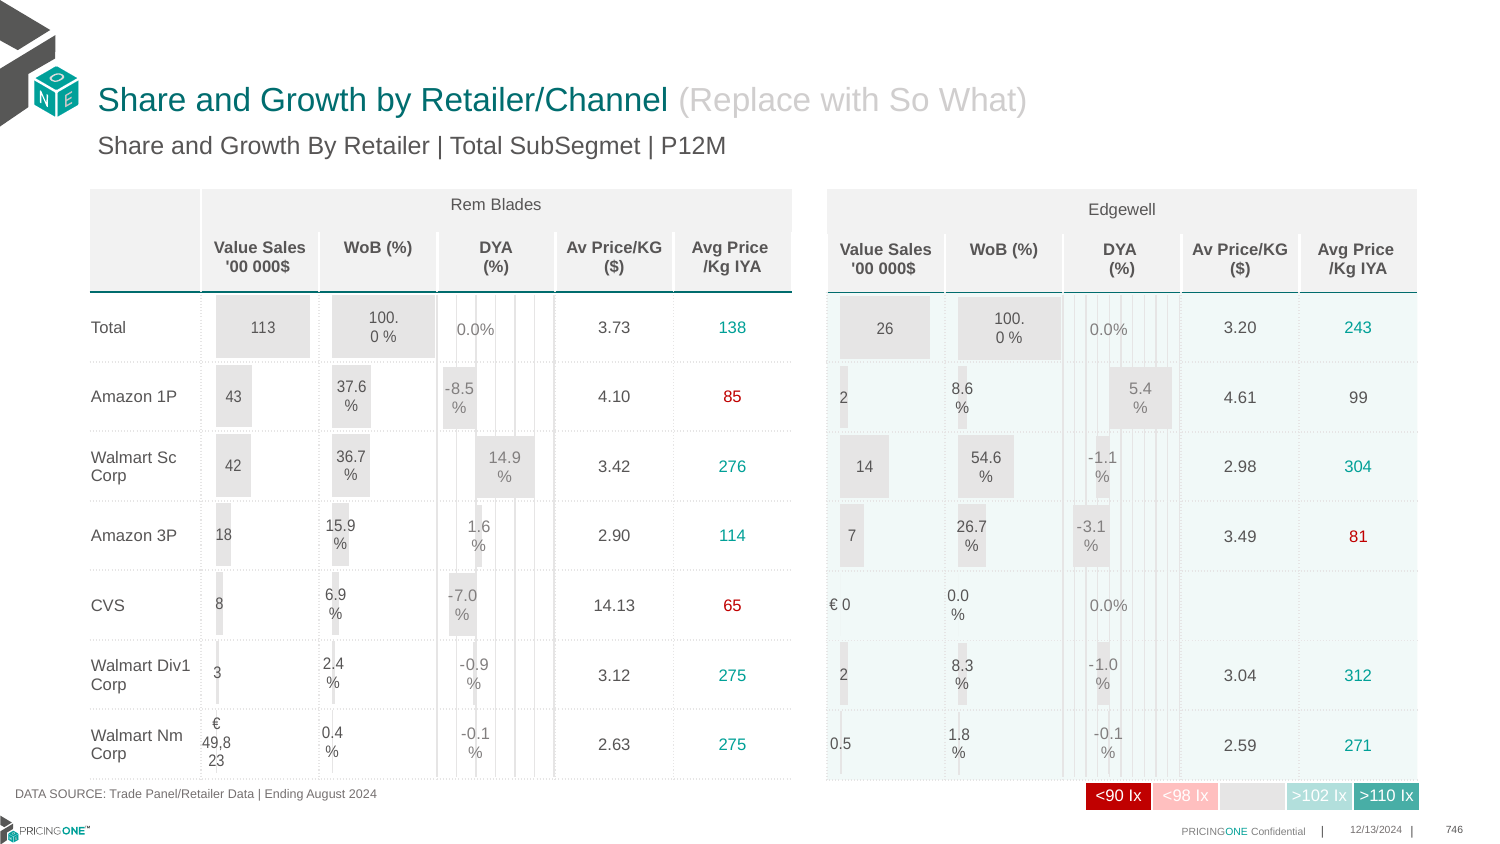

# Share and Growth by Retailer/Channel (Replace with So What)
Share and Growth By Retailer | Total SubSegmet | P12M
|  | Rem Blades | Total Category |  |  |  |
| --- | --- | --- | --- | --- | --- |
|  | Value Sales '00 000$ | WoB (%) | DYA (%) | Av Price/KG ($) | Avg Price /Kg IYA |
| Total |  |  |  | 3.73 | 138 |
| Amazon 1P |  |  |  | 4.10 | 85 |
| Walmart Sc Corp |  |  |  | 3.42 | 276 |
| Amazon 3P |  |  |  | 2.90 | 114 |
| CVS |  |  |  | 14.13 | 65 |
| Walmart Div1 Corp |  |  |  | 3.12 | 275 |
| Walmart Nm Corp |  |  |  | 2.63 | 275 |
| Edgewell | Client |  |  |  |
| --- | --- | --- | --- | --- |
| Value Sales '00 000$ | WoB (%) | DYA (%) | Av Price/KG ($) | Avg Price /Kg IYA |
|  |  |  | 3.20 | 243 |
|  |  |  | 4.61 | 99 |
|  |  |  | 2.98 | 304 |
|  |  |  | 3.49 | 81 |
|  |  |  |  |  |
|  |  |  | 3.04 | 312 |
|  |  |  | 2.59 | 271 |

### Chart

| Category | Value Sales |
|---|---|
| Grand Total | 11317569.0 |
| Amazon 1P | 4259556.0 |
| Walmart Sc Corp | 4154806.0 |
| Amazon 3P | 1796495.0 |
| CVS | 782153.0 |
| Walmart Div1 Corp | 274736.0 |
| Walmart Nm Corp | 49823.0 |

### Chart

| Category | Trade WoB % |
|---|---|
| Grand Total | 1.0 |
| Amazon 1P | 0.3763666914688128 |
| Walmart Sc Corp | 0.36711117025219814 |
| Amazon 3P | 0.15873506050636846 |
| CVS | 0.0691096294619454 |
| Walmart Div1 Corp | 0.024275177823081973 |
| Walmart Nm Corp | 0.004402270487593228 |

### Chart

| Category | Value Sales |
|---|---|
| Grand Total | 2637841.0 |
| Amazon 1P | 226062.0 |
| Walmart Sc Corp | 1441193.0 |
| Amazon 3P | 703806.0 |
| CVS | 0.0 |
| Walmart Div1 Corp | 218560.0 |
| Walmart Nm Corp | 48220.0 |

### Chart

| Category | Trade WoB % |
|---|---|
| Grand Total | 1.0 |
| Amazon 1P | 0.08569963087236873 |
| Walmart Sc Corp | 0.5463532487363719 |
| Amazon 3P | 0.26681138097406176 |
| CVS | 0.0 |
| Walmart Div1 Corp | 0.08285563838002366 |
| Walmart Nm Corp | 0.018280101037173962 |

### Chart

| Category | Trade WoB % DYA |
|---|---|
| Grand Total | 0.0 |
| Amazon 1P | -0.0850226437341779 |
| Walmart Sc Corp | 0.14870405274402843 |
| Amazon 3P | 0.016205952207838437 |
| CVS | -0.06983056680273572 |
| Walmart Div1 Corp | -0.00862615764578633 |
| Walmart Nm Corp | -0.0014306367691668768 |

### Chart

| Category | Trade WoB % DYA |
|---|---|
| Grand Total | 0.0 |
| Amazon 1P | 0.053894239080703774 |
| Walmart Sc Corp | -0.011206581301152041 |
| Amazon 3P | -0.03091186098390908 |
| CVS | 0.0 |
| Walmart Div1 Corp | -0.01044969377225427 |
| Walmart Nm Corp | -0.0013261030233883697 |
DATA SOURCE: Trade Panel/Retailer Data | Ending August 2024
| <90 Ix | <98 Ix |  | >102 Ix | >110 Ix |
| --- | --- | --- | --- | --- |

12/13/2024
746